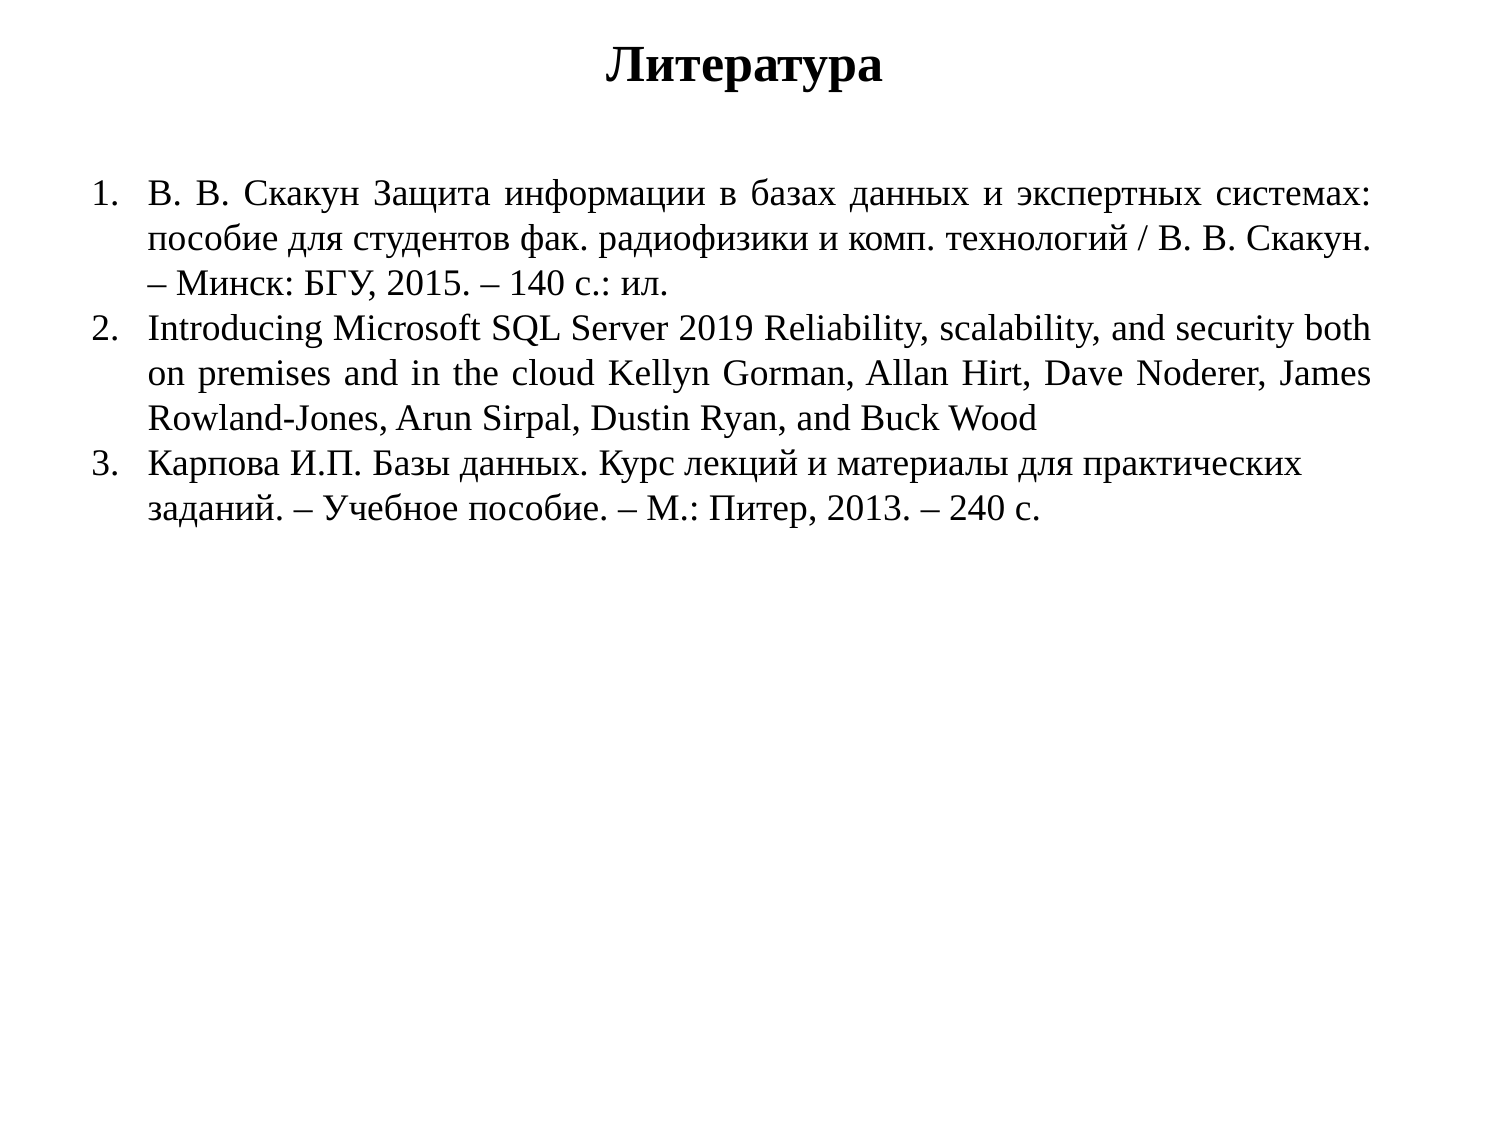

# Литература
В. В. Скакун Защита информации в базах данных и экспертных системах: пособие для студентов фак. радиофизики и комп. технологий / В. В. Скакун. – Минск: БГУ, 2015. – 140 с.: ил.
Introducing Microsoft SQL Server 2019 Reliability, scalability, and security both on premises and in the cloud Kellyn Gorman, Allan Hirt, Dave Noderer, James Rowland-Jones, Arun Sirpal, Dustin Ryan, and Buck Wood
Карпова И.П. Базы данных. Курс лекций и материалы для практических заданий. – Учебное пособие. – М.: Питер, 2013. – 240 с.